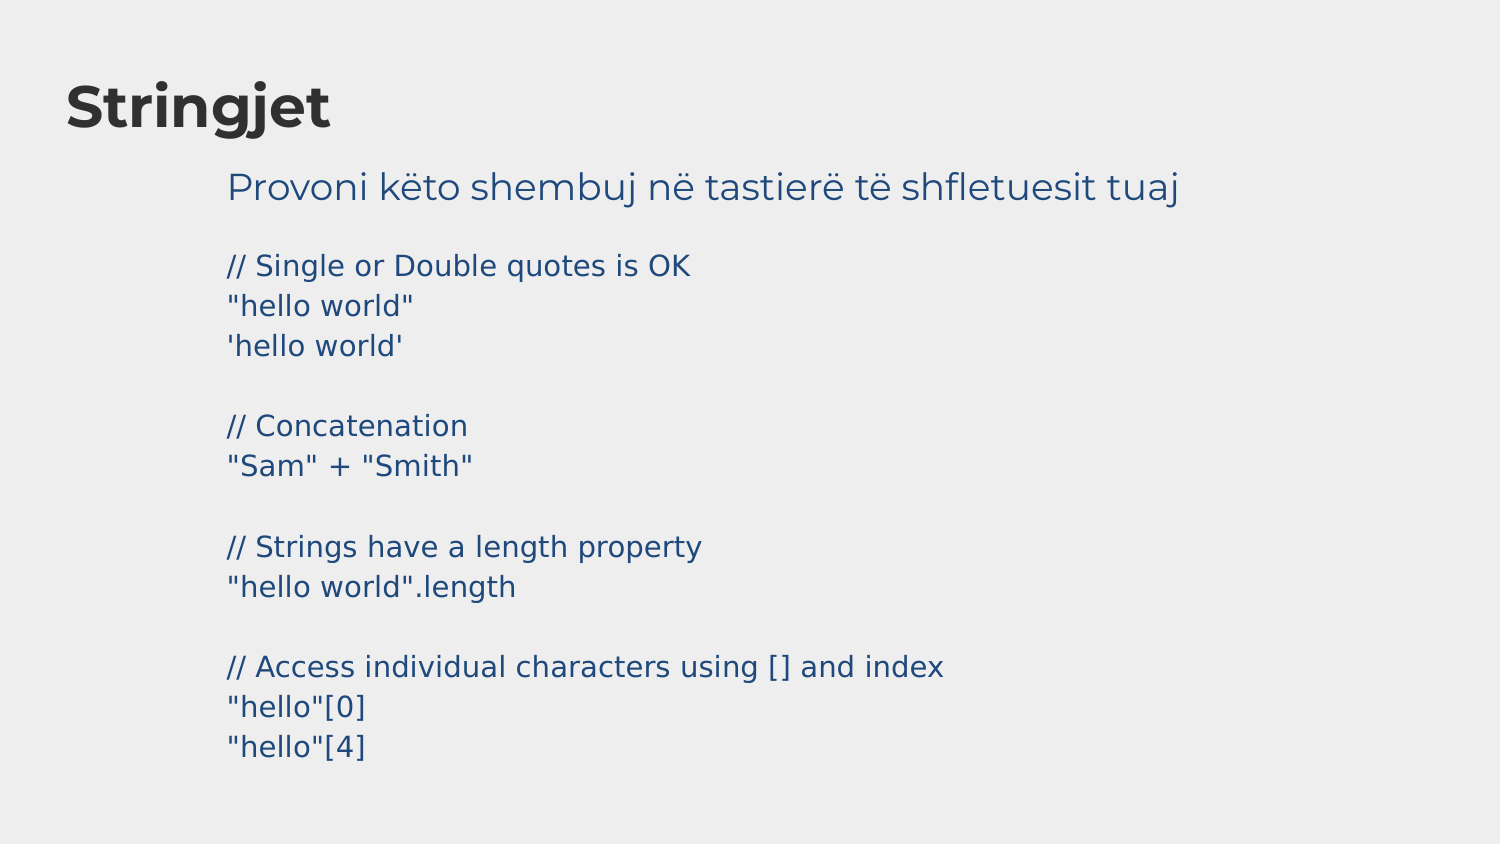

# Stringjet

Provoni këto shembuj në tastierë të shfletuesit tuaj
// Single or Double quotes is OK
"hello world"
'hello world'
// Concatenation
"Sam" + "Smith"
// Strings have a length property
"hello world".length
// Access individual characters using [] and index
"hello"[0]
"hello"[4]